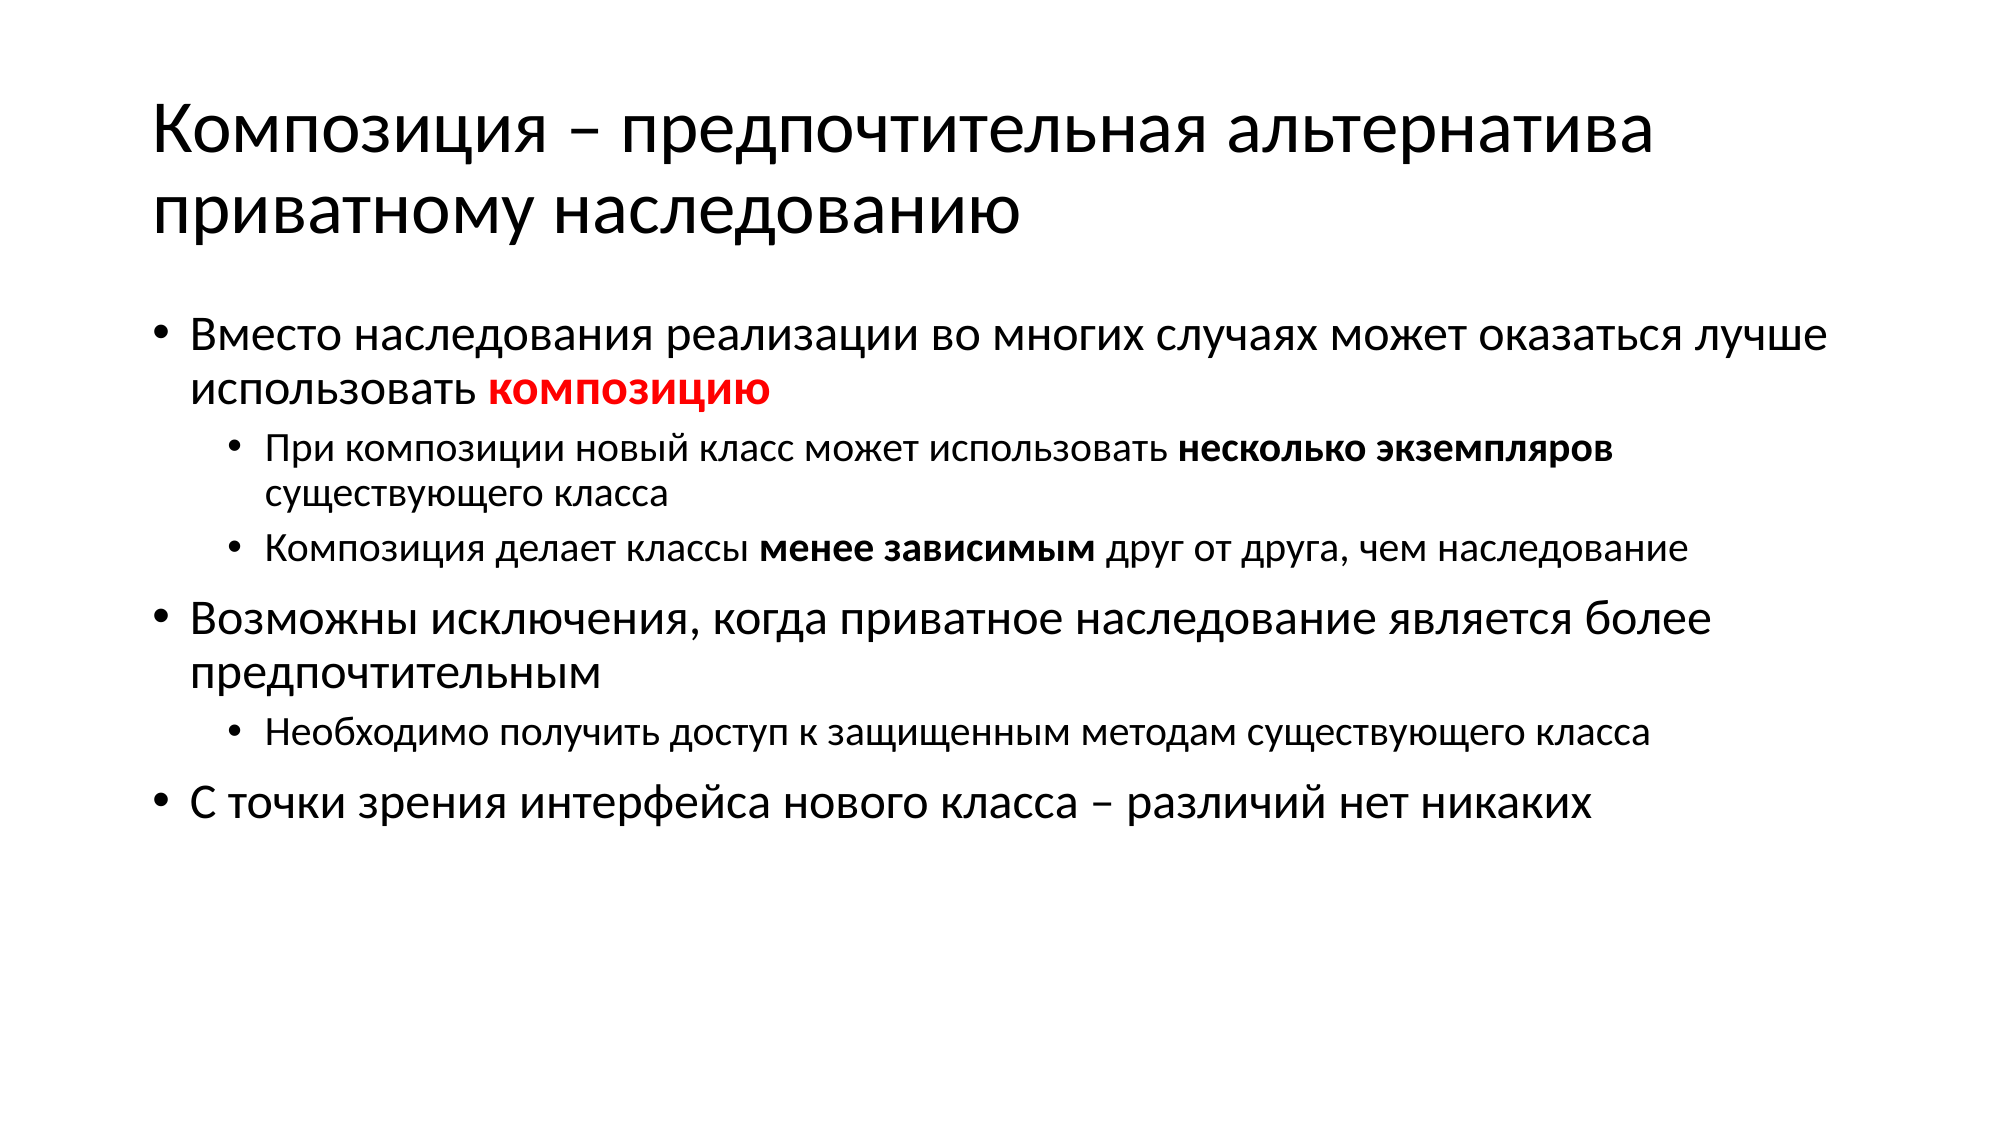

# Композиция – предпочтительная альтернатива приватному наследованию
Вместо наследования реализации во многих случаях может оказаться лучше использовать композицию
При композиции новый класс может использовать несколько экземпляров существующего класса
Композиция делает классы менее зависимым друг от друга, чем наследование
Возможны исключения, когда приватное наследование является более предпочтительным
Необходимо получить доступ к защищенным методам существующего класса
С точки зрения интерфейса нового класса – различий нет никаких